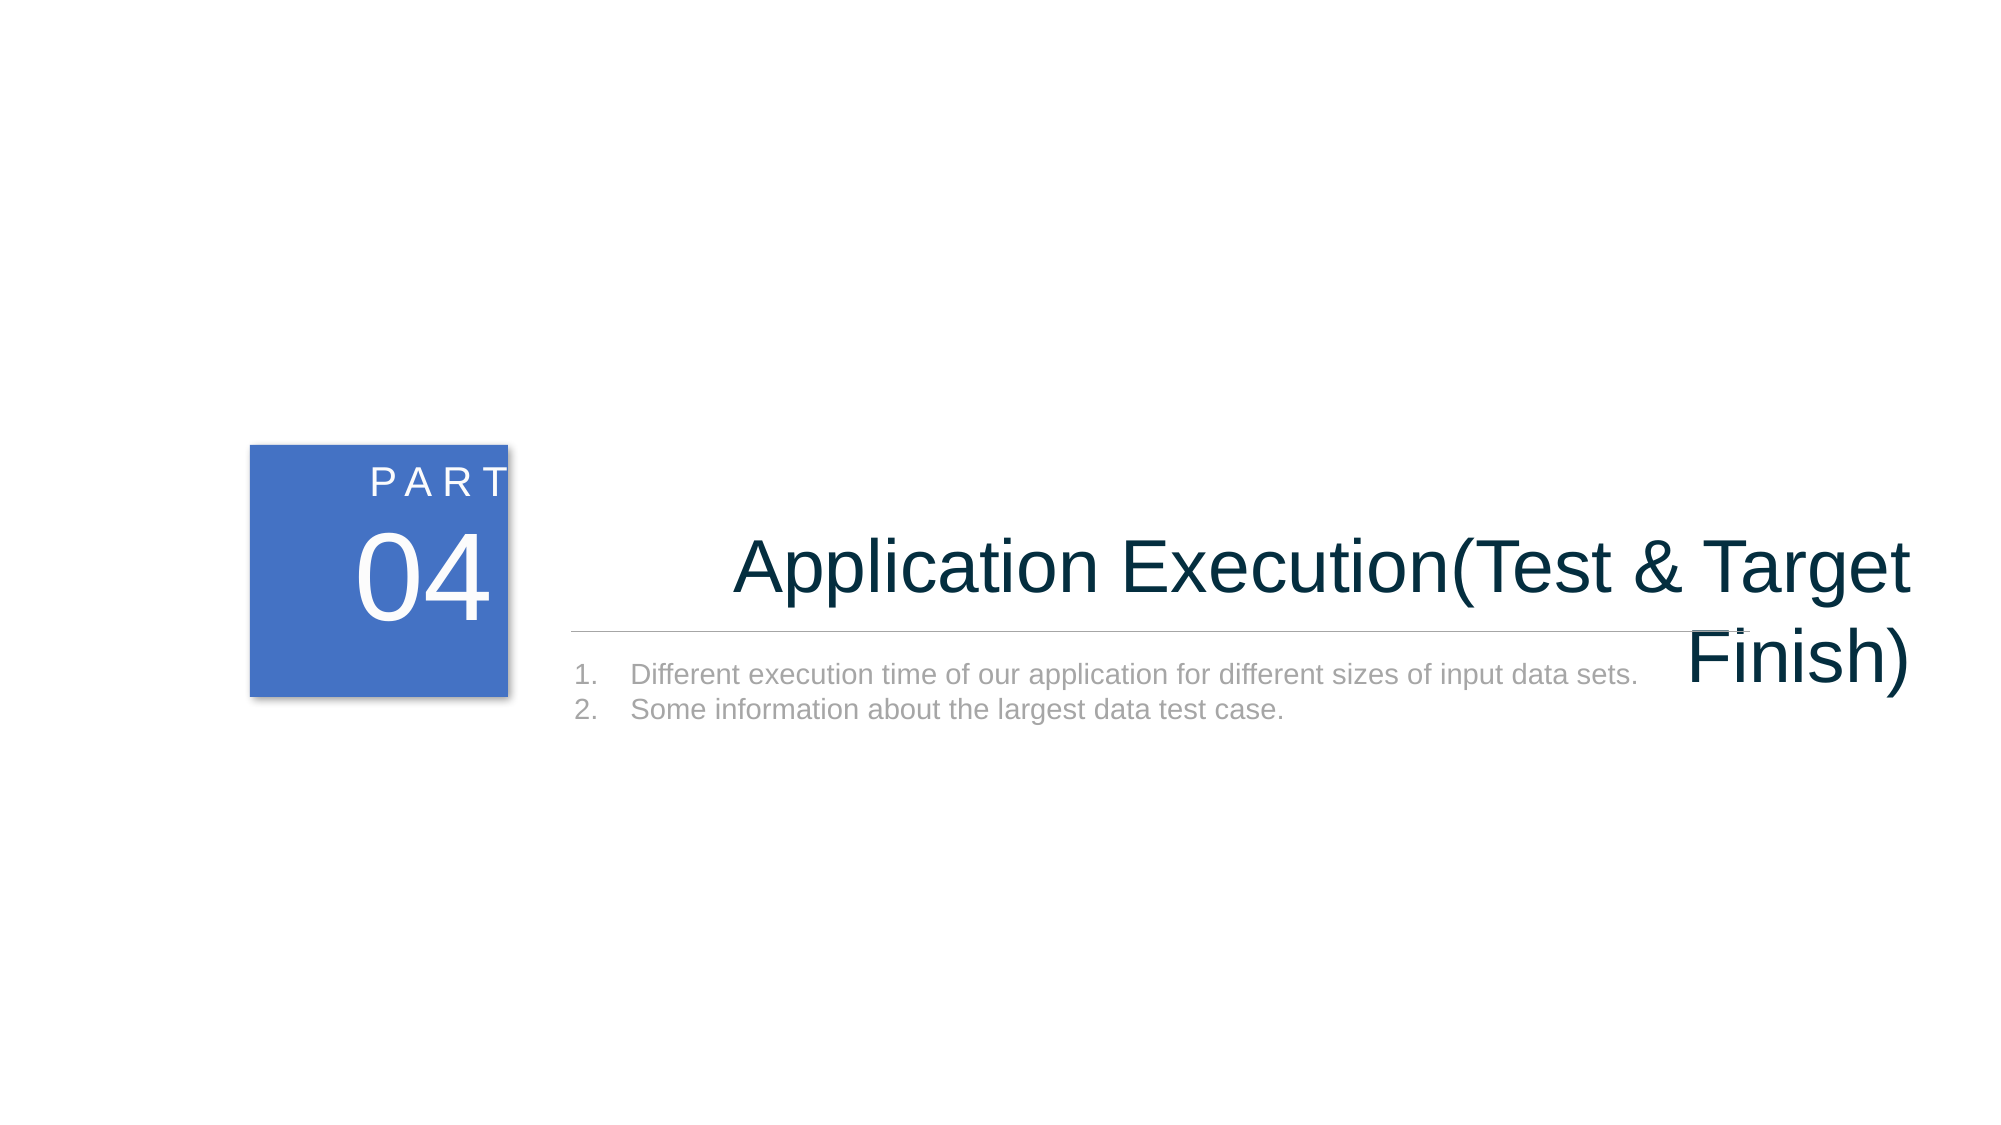

04
PART
Application Execution(Test & Target Finish)
Different execution time of our application for different sizes of input data sets.
Some information about the largest data test case.